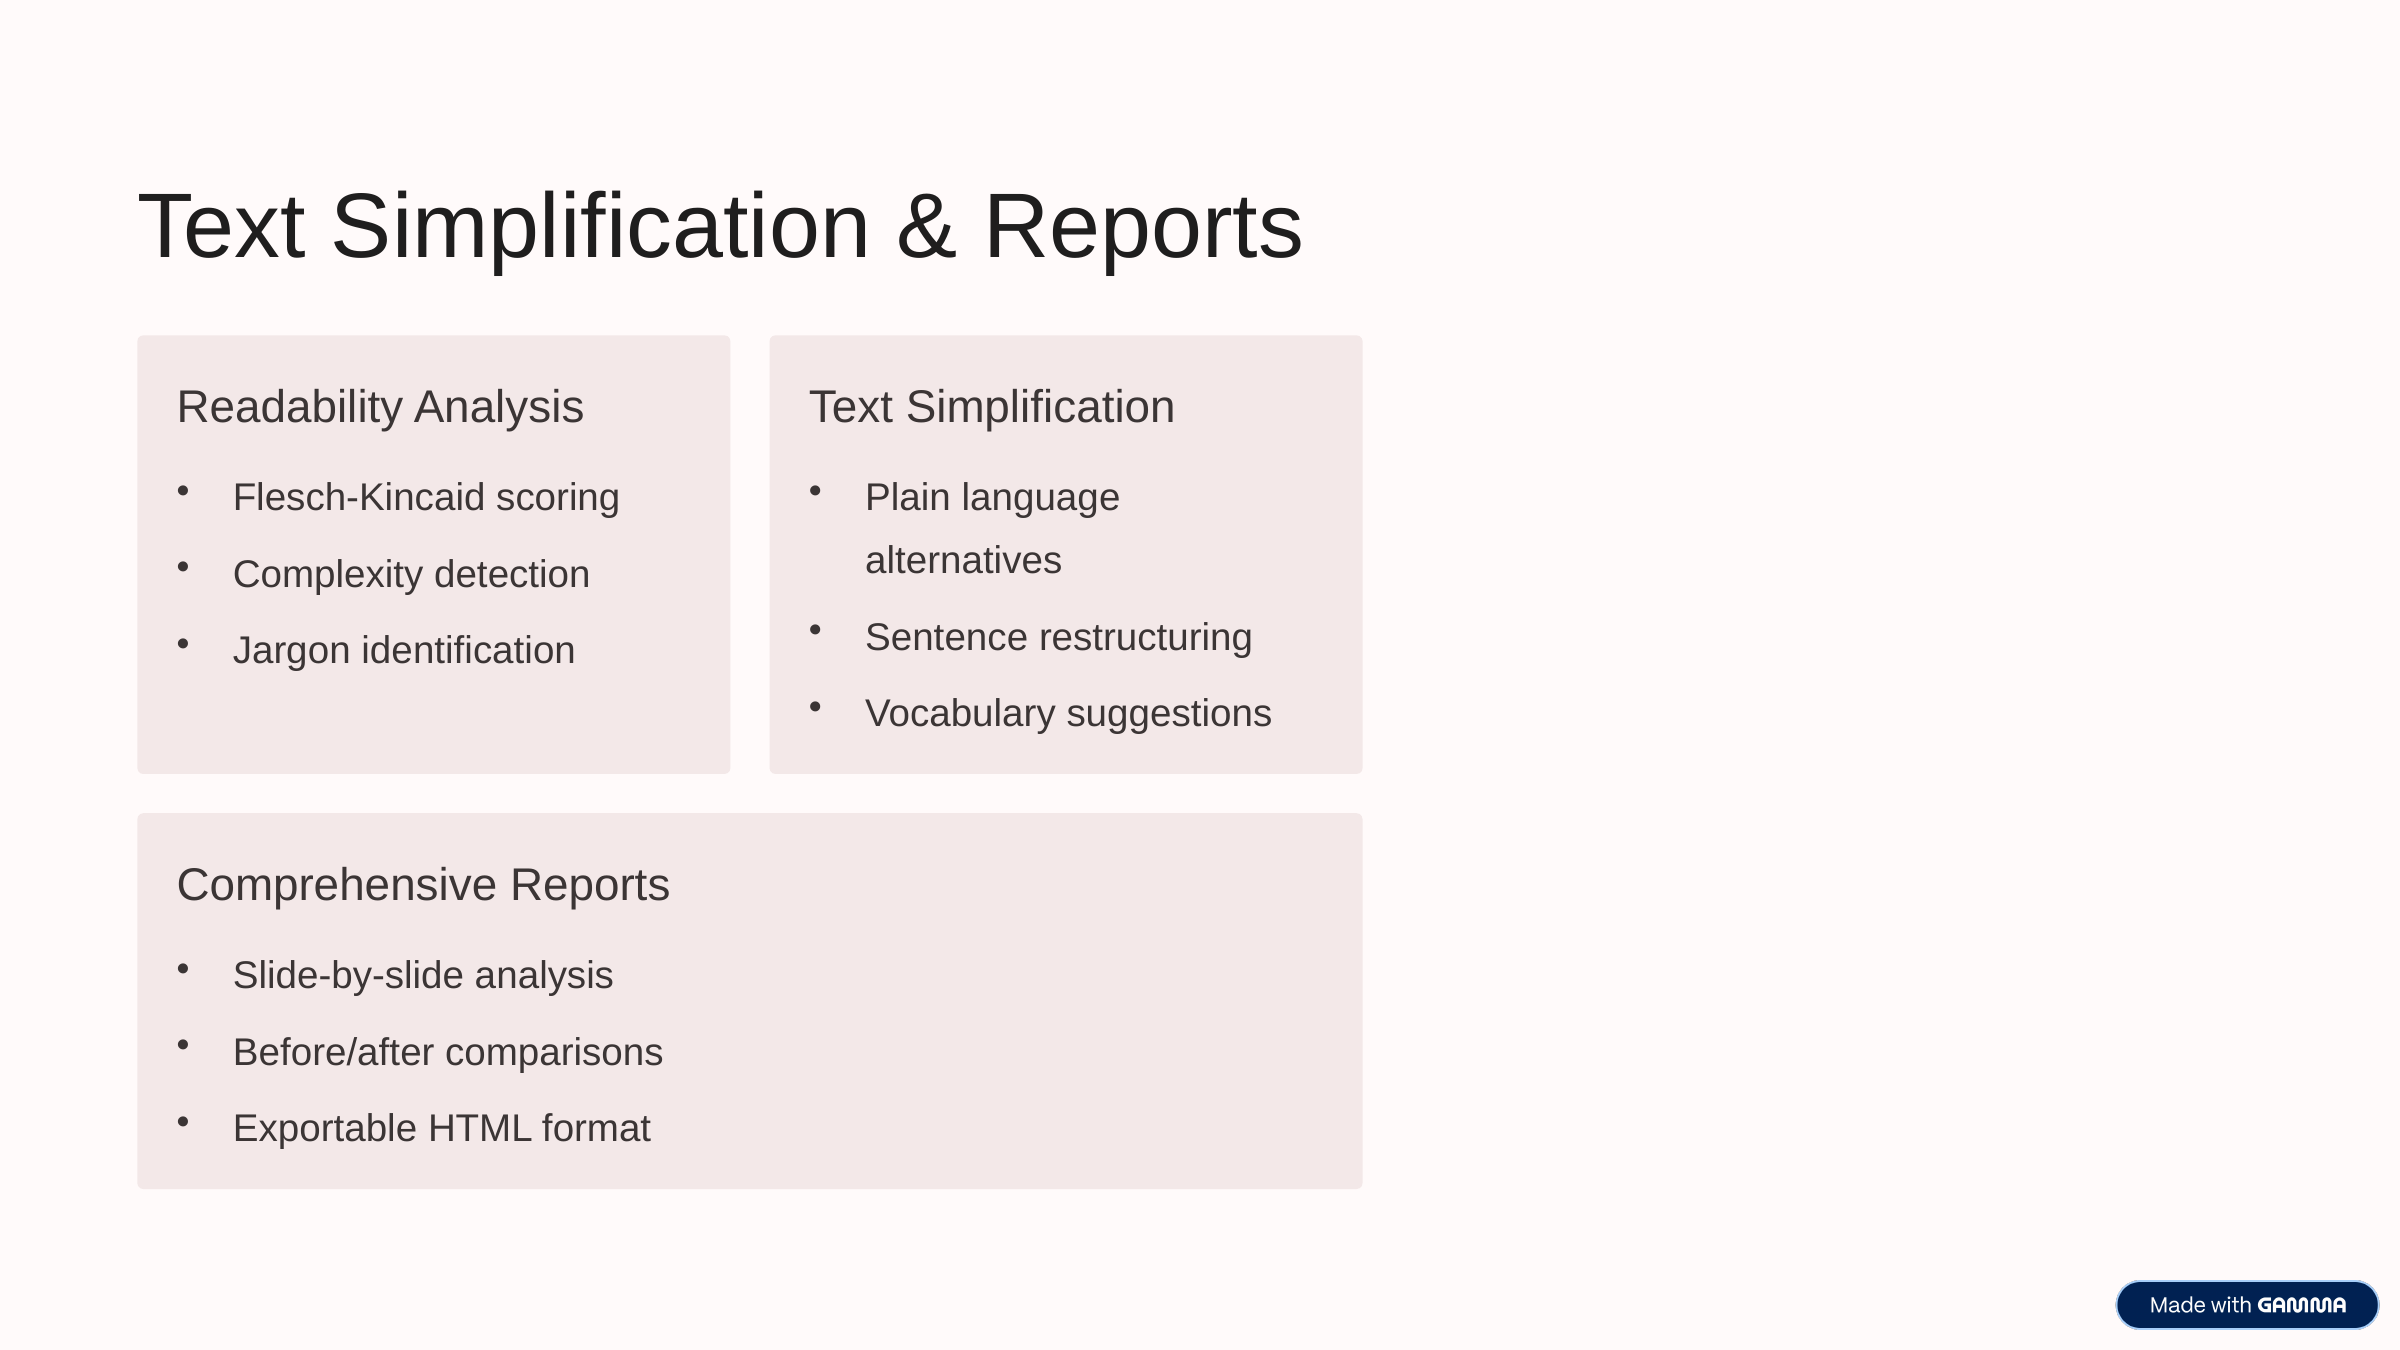

Text Simplification & Reports

Readability Analysis
Text Simplification
Flesch-Kincaid scoring
Plain language alternatives
Complexity detection
Sentence restructuring
Jargon identification
Vocabulary suggestions

Comprehensive Reports
Slide-by-slide analysis
Before/after comparisons
Exportable HTML format